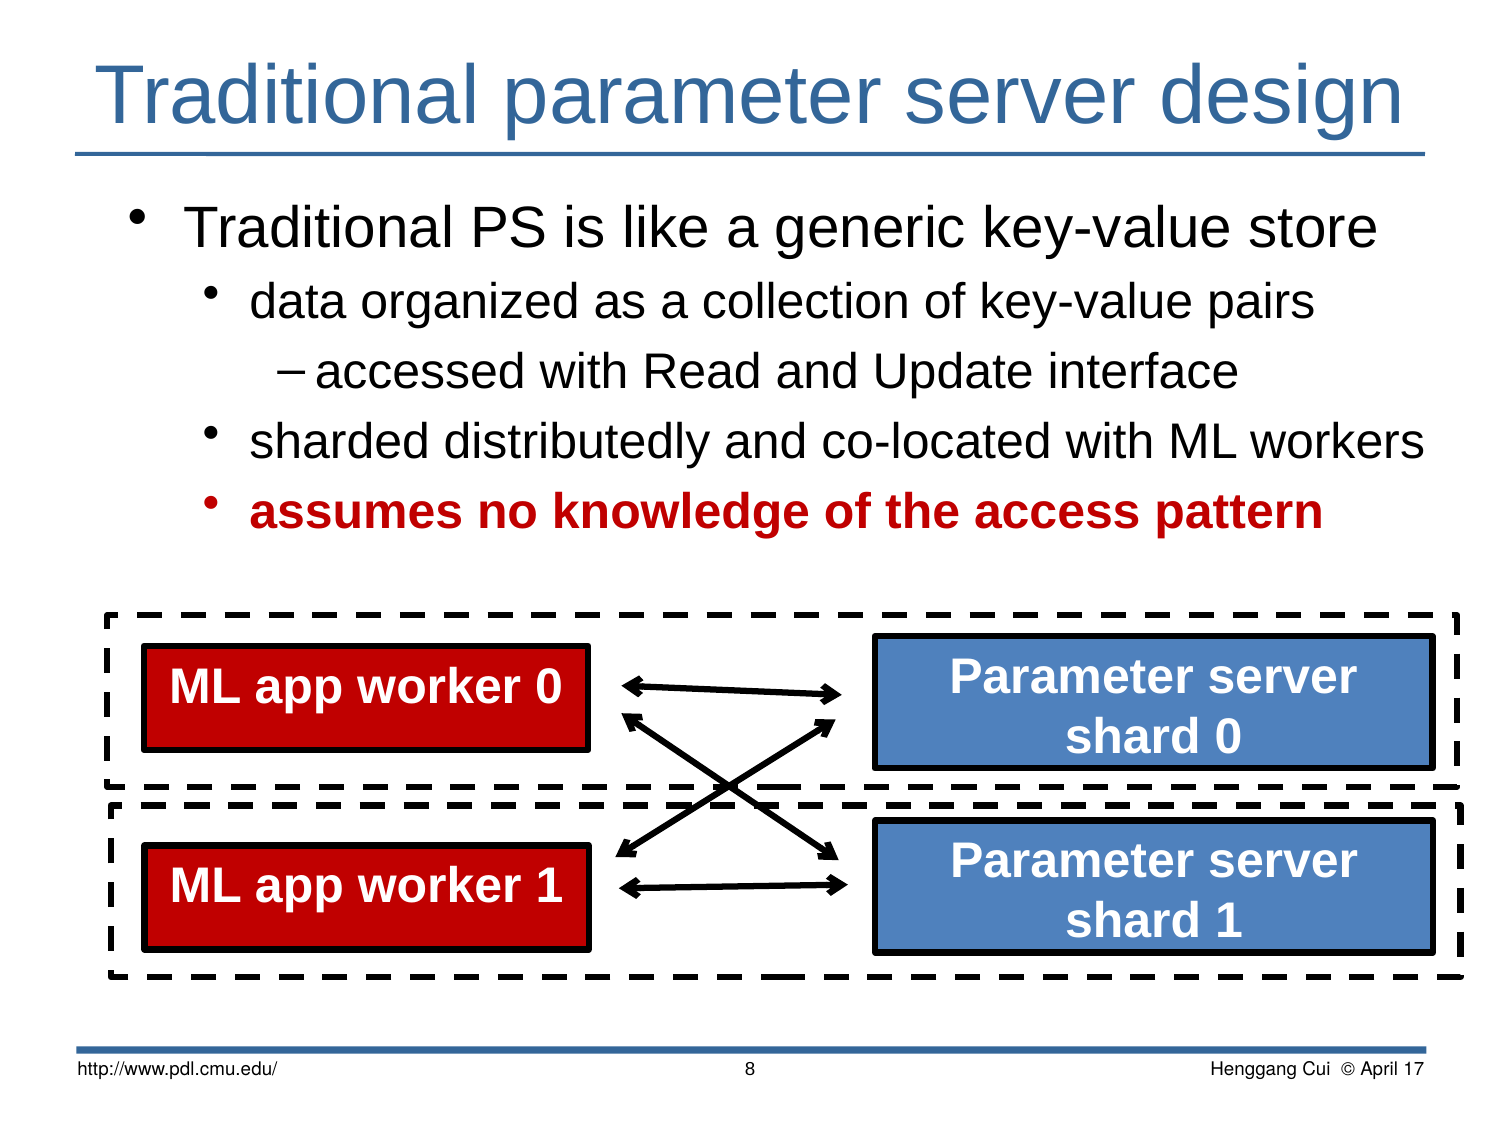

# Traditional parameter server design
Traditional PS is like a generic key-value store
data organized as a collection of key-value pairs
accessed with Read and Update interface
sharded distributedly and co-located with ML workers
assumes no knowledge of the access pattern

Parameter server shard 0

ML app worker 0

Parameter server shard 1

ML app worker 1
http://www.pdl.cmu.edu/
   Henggang Cui  © April 17
8